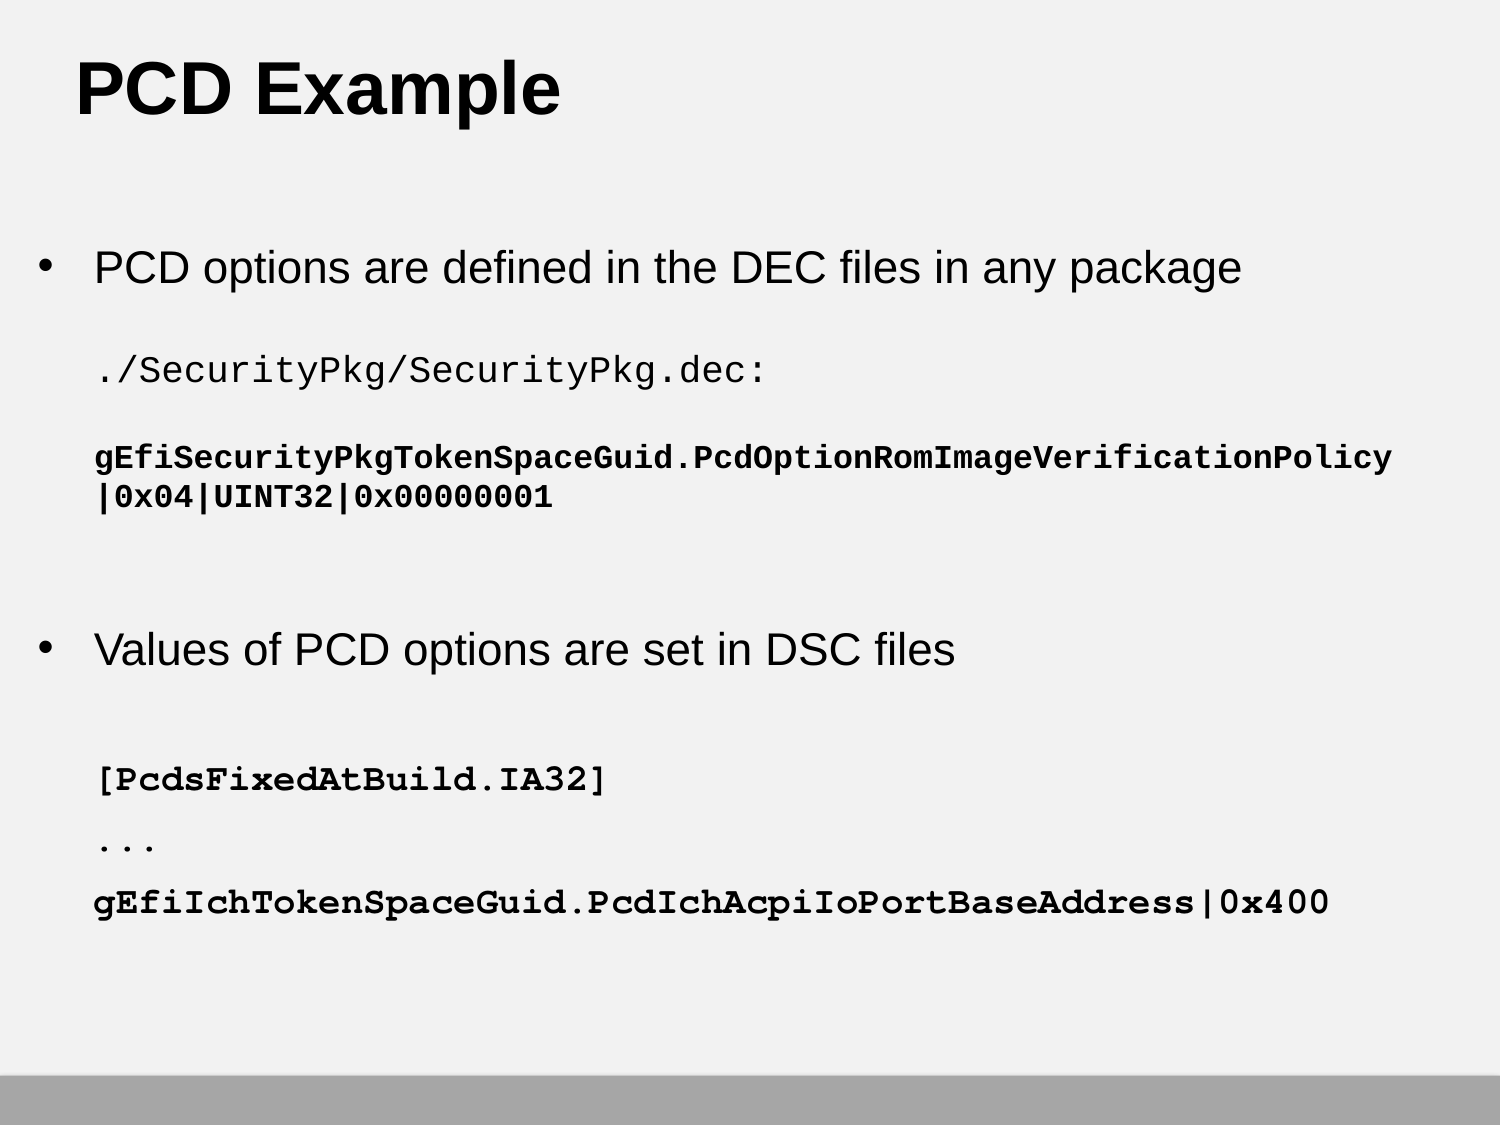

# PCD Example
PCD options are defined in the DEC files in any package

./SecurityPkg/SecurityPkg.dec:

gEfiSecurityPkgTokenSpaceGuid.PcdOptionRomImageVerificationPolicy
|0x04|UINT32|0x00000001

Values of PCD options are set in DSC files

[PcdsFixedAtBuild.IA32]
...
gEfiIchTokenSpaceGuid.PcdIchAcpiIoPortBaseAddress|0x400